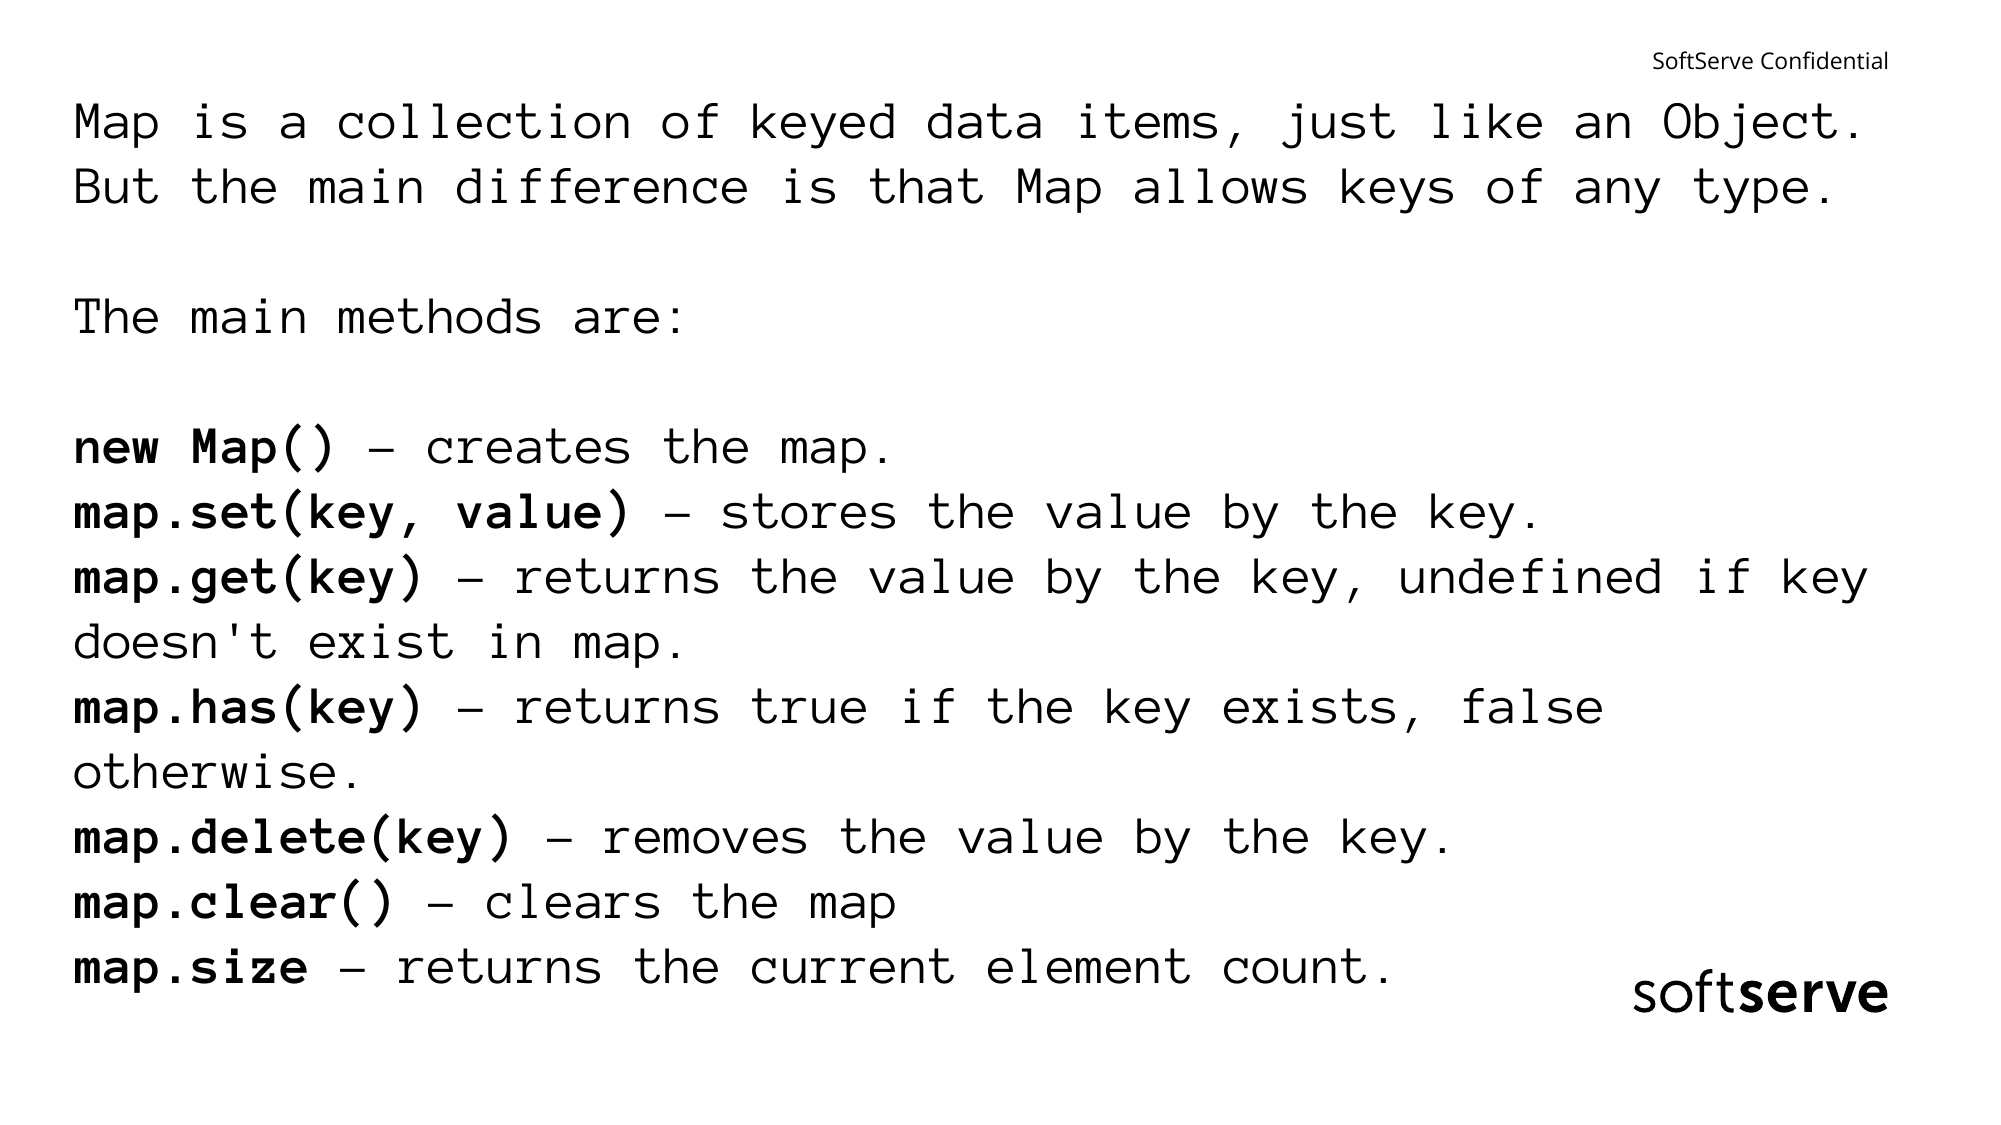

Map is a collection of keyed data items, just like an Object. But the main difference is that Map allows keys of any type.

The main methods are:

new Map() - creates the map.
map.set(key, value) - stores the value by the key.
map.get(key) - returns the value by the key, undefined if key doesn't exist in map.
map.has(key) - returns true if the key exists, false otherwise.
map.delete(key) - removes the value by the key.
map.clear() - clears the map
map.size - returns the current element count.